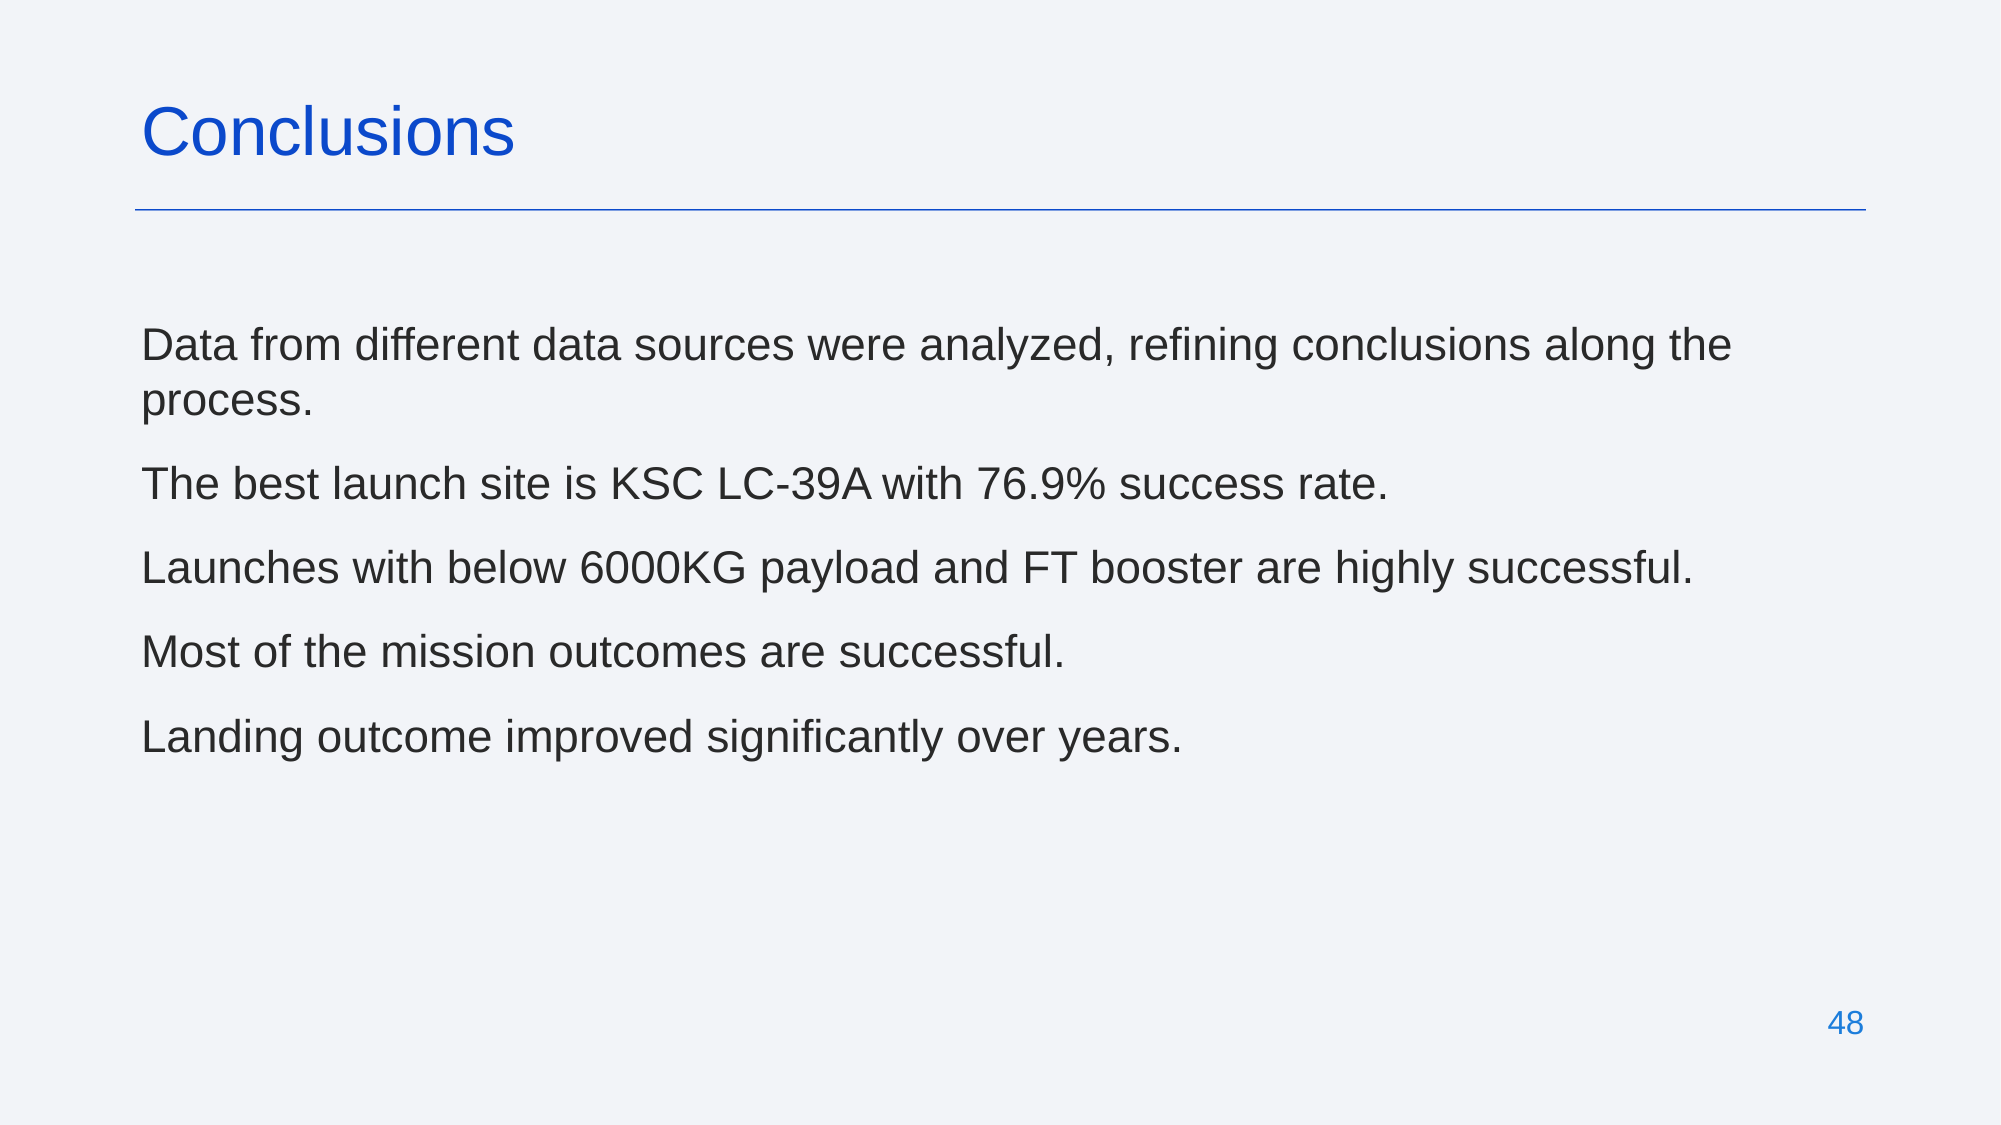

Conclusions
Data from different data sources were analyzed, refining conclusions along the process.
The best launch site is KSC LC-39A with 76.9% success rate.
Launches with below 6000KG payload and FT booster are highly successful.
Most of the mission outcomes are successful.
Landing outcome improved significantly over years.
48